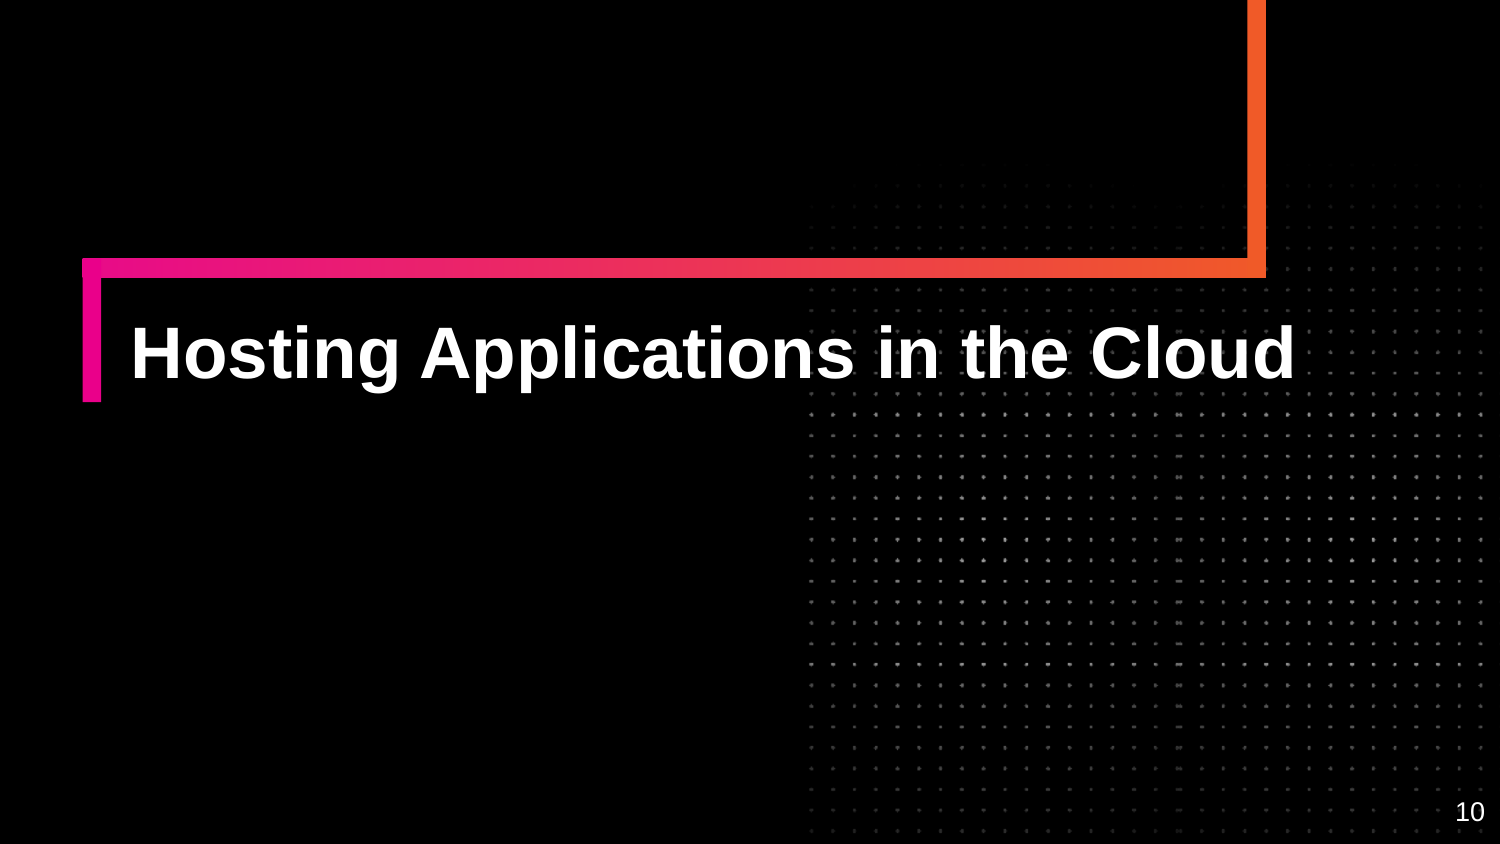

# Hosting Applications in the Cloud
10